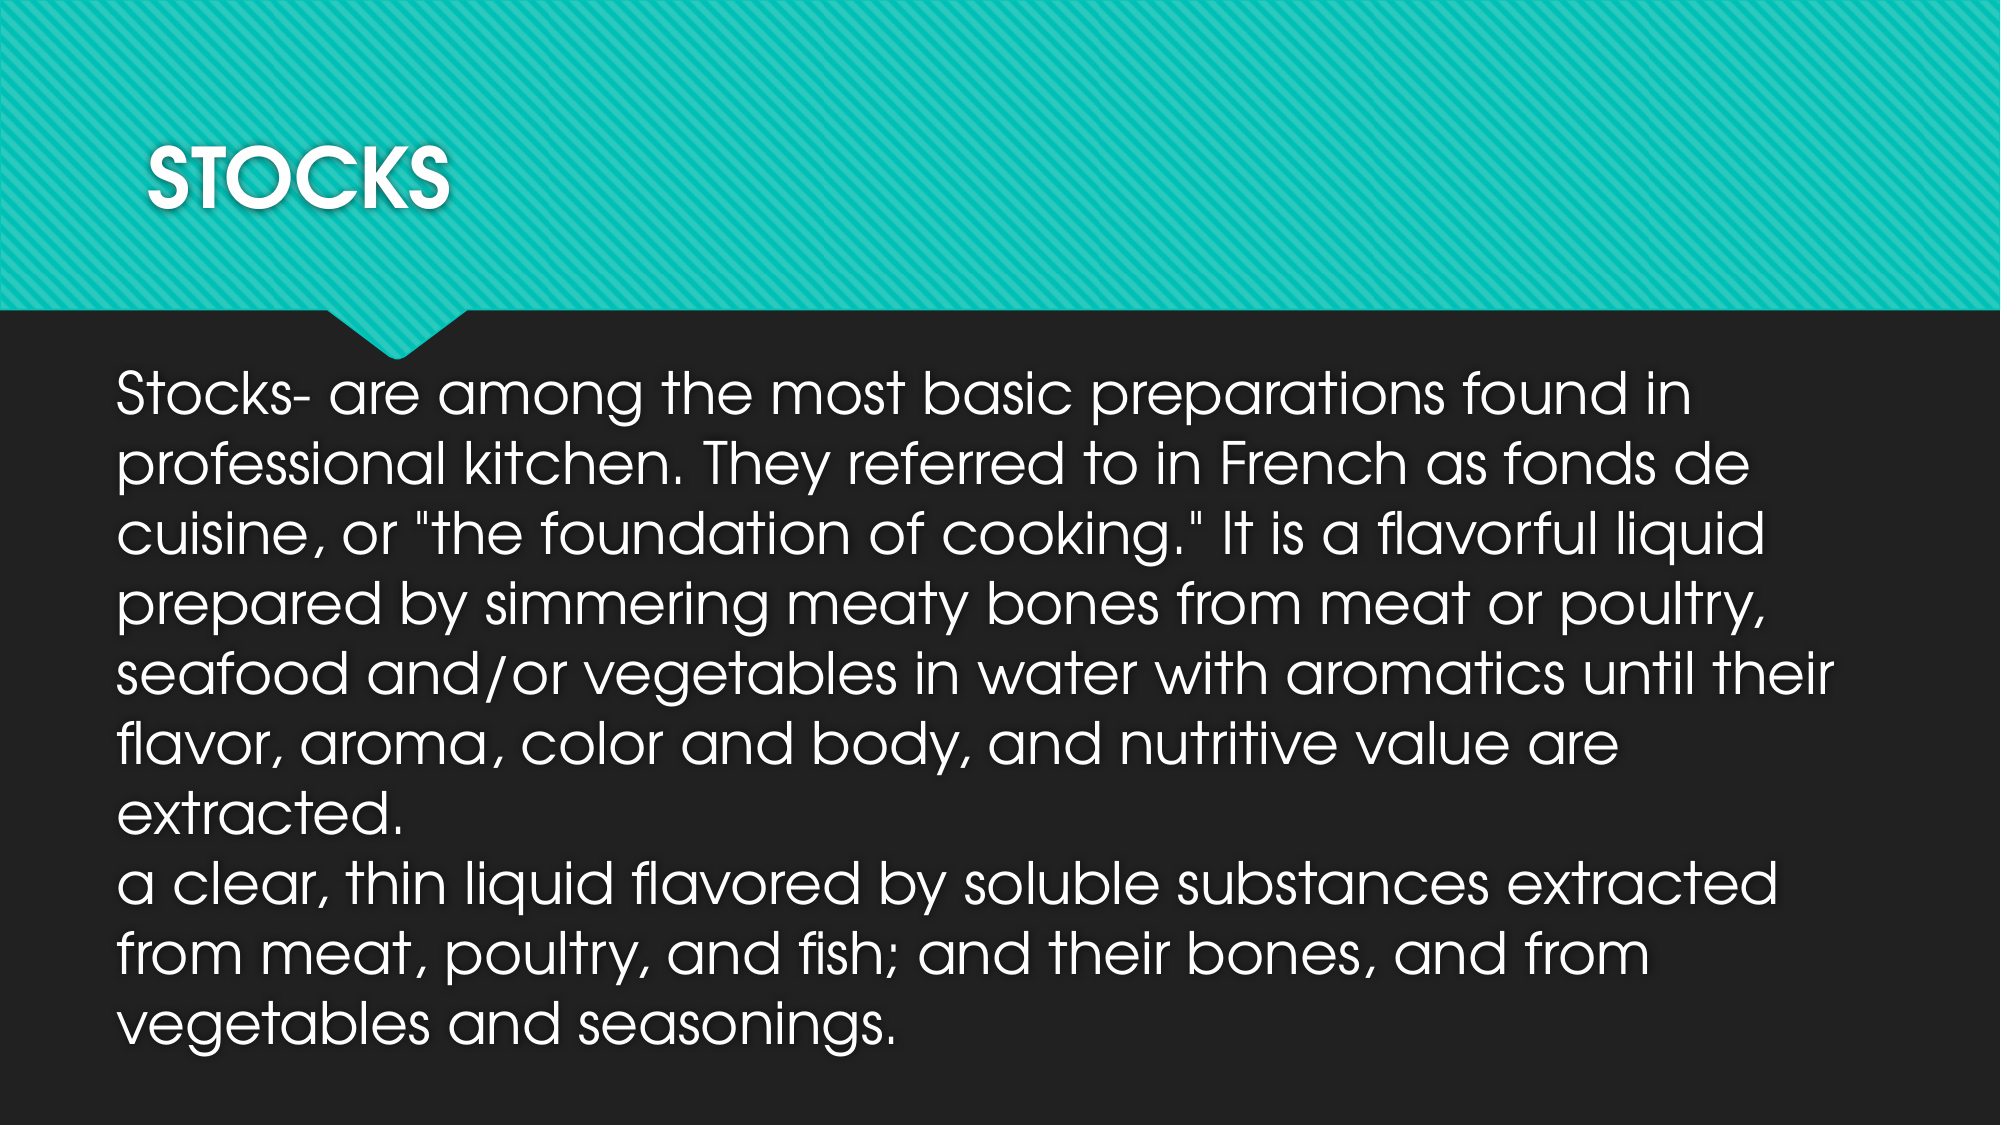

# STOCKS
Stocks- are among the most basic preparations found in professional kitchen. They referred to in French as fonds de cuisine, or "the foundation of cooking." It is a flavorful liquid prepared by simmering meaty bones from meat or poultry, seafood and/or vegetables in water with aromatics until their flavor, aroma, color and body, and nutritive value are extracted.
a clear, thin liquid flavored by soluble substances extracted from meat, poultry, and fish; and their bones, and from vegetables and seasonings.